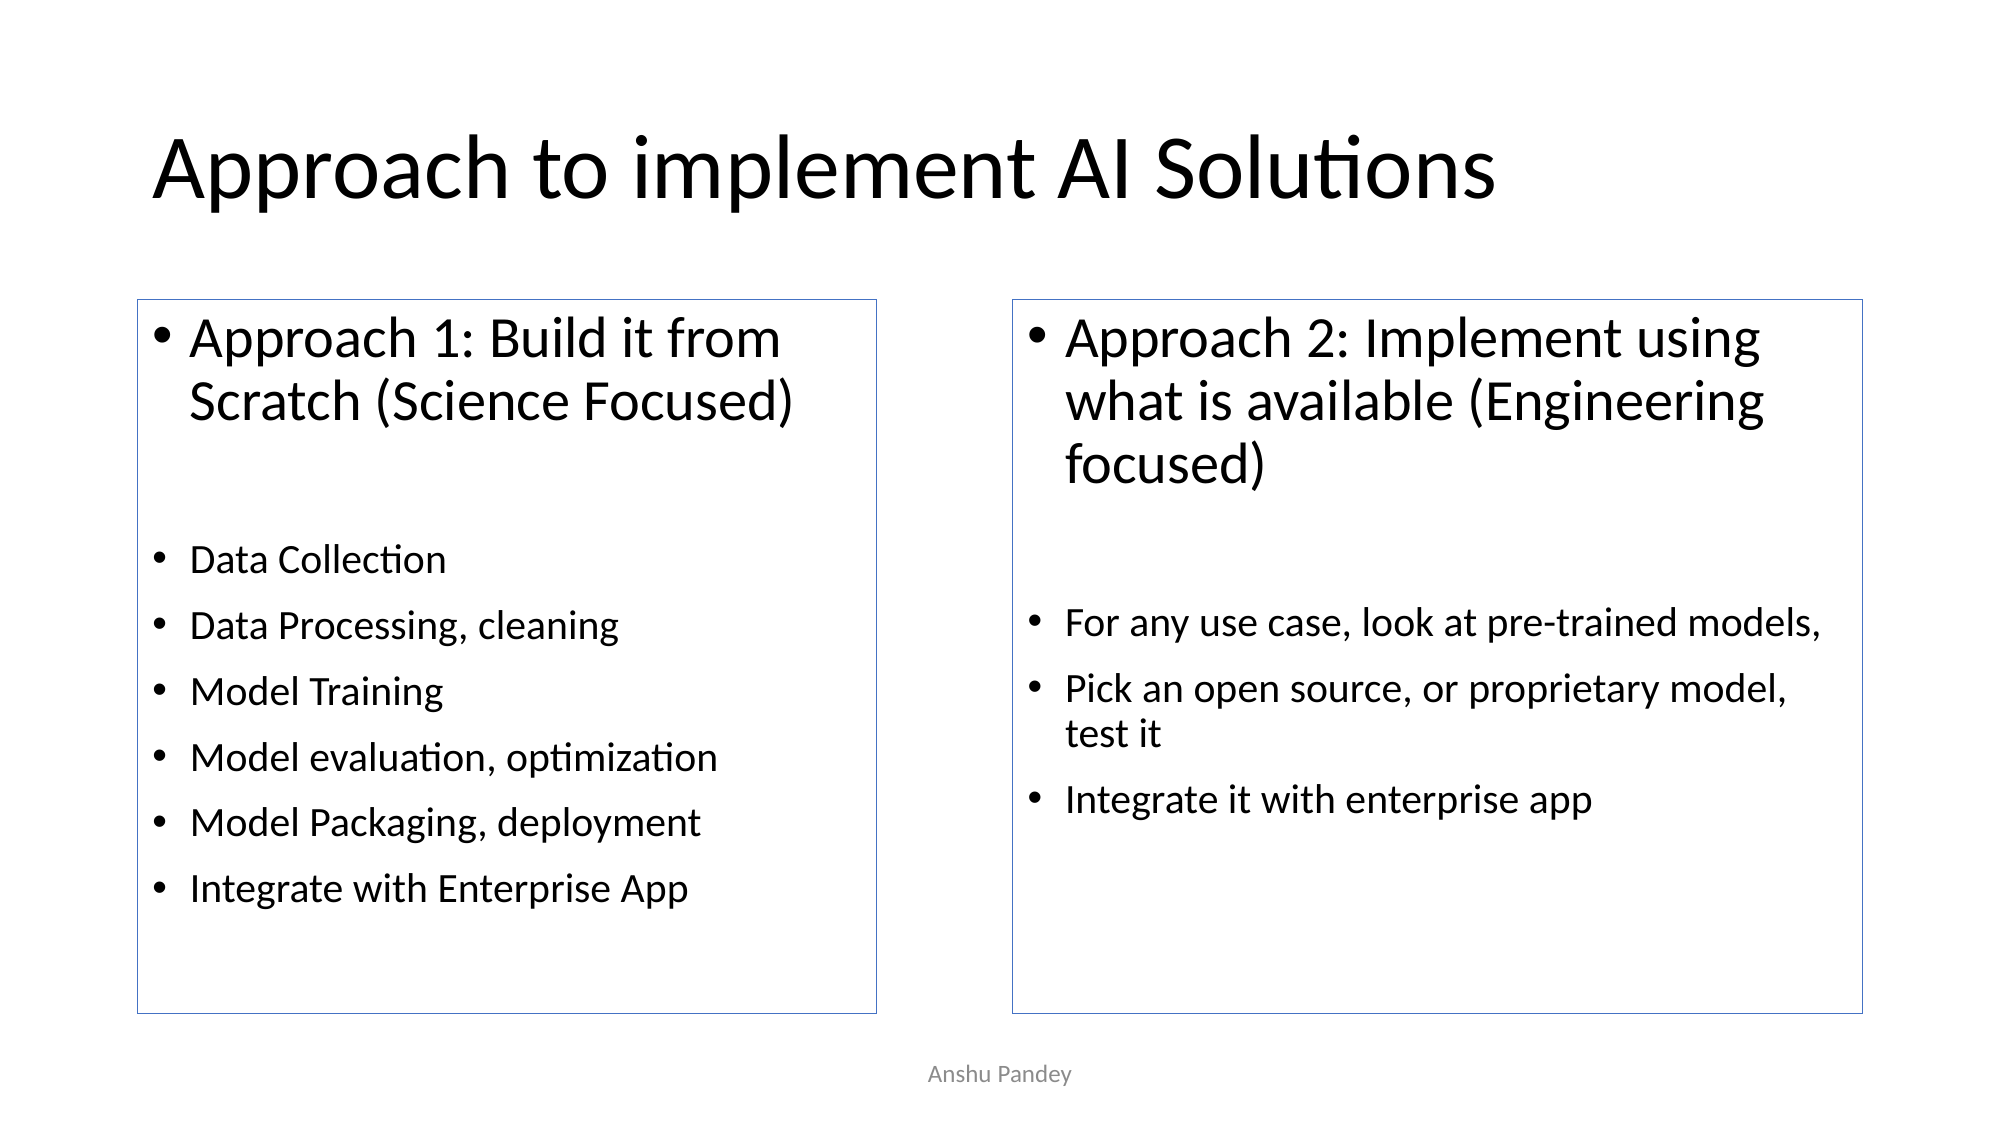

# Approach to implement AI Solutions
Approach 1: Build it from Scratch (Science Focused)

Data Collection
Data Processing, cleaning
Model Training
Model evaluation, optimization
Model Packaging, deployment
Integrate with Enterprise App
Approach 2: Implement using what is available (Engineering focused)

For any use case, look at pre-trained models,
Pick an open source, or proprietary model, test it
Integrate it with enterprise app
Anshu Pandey